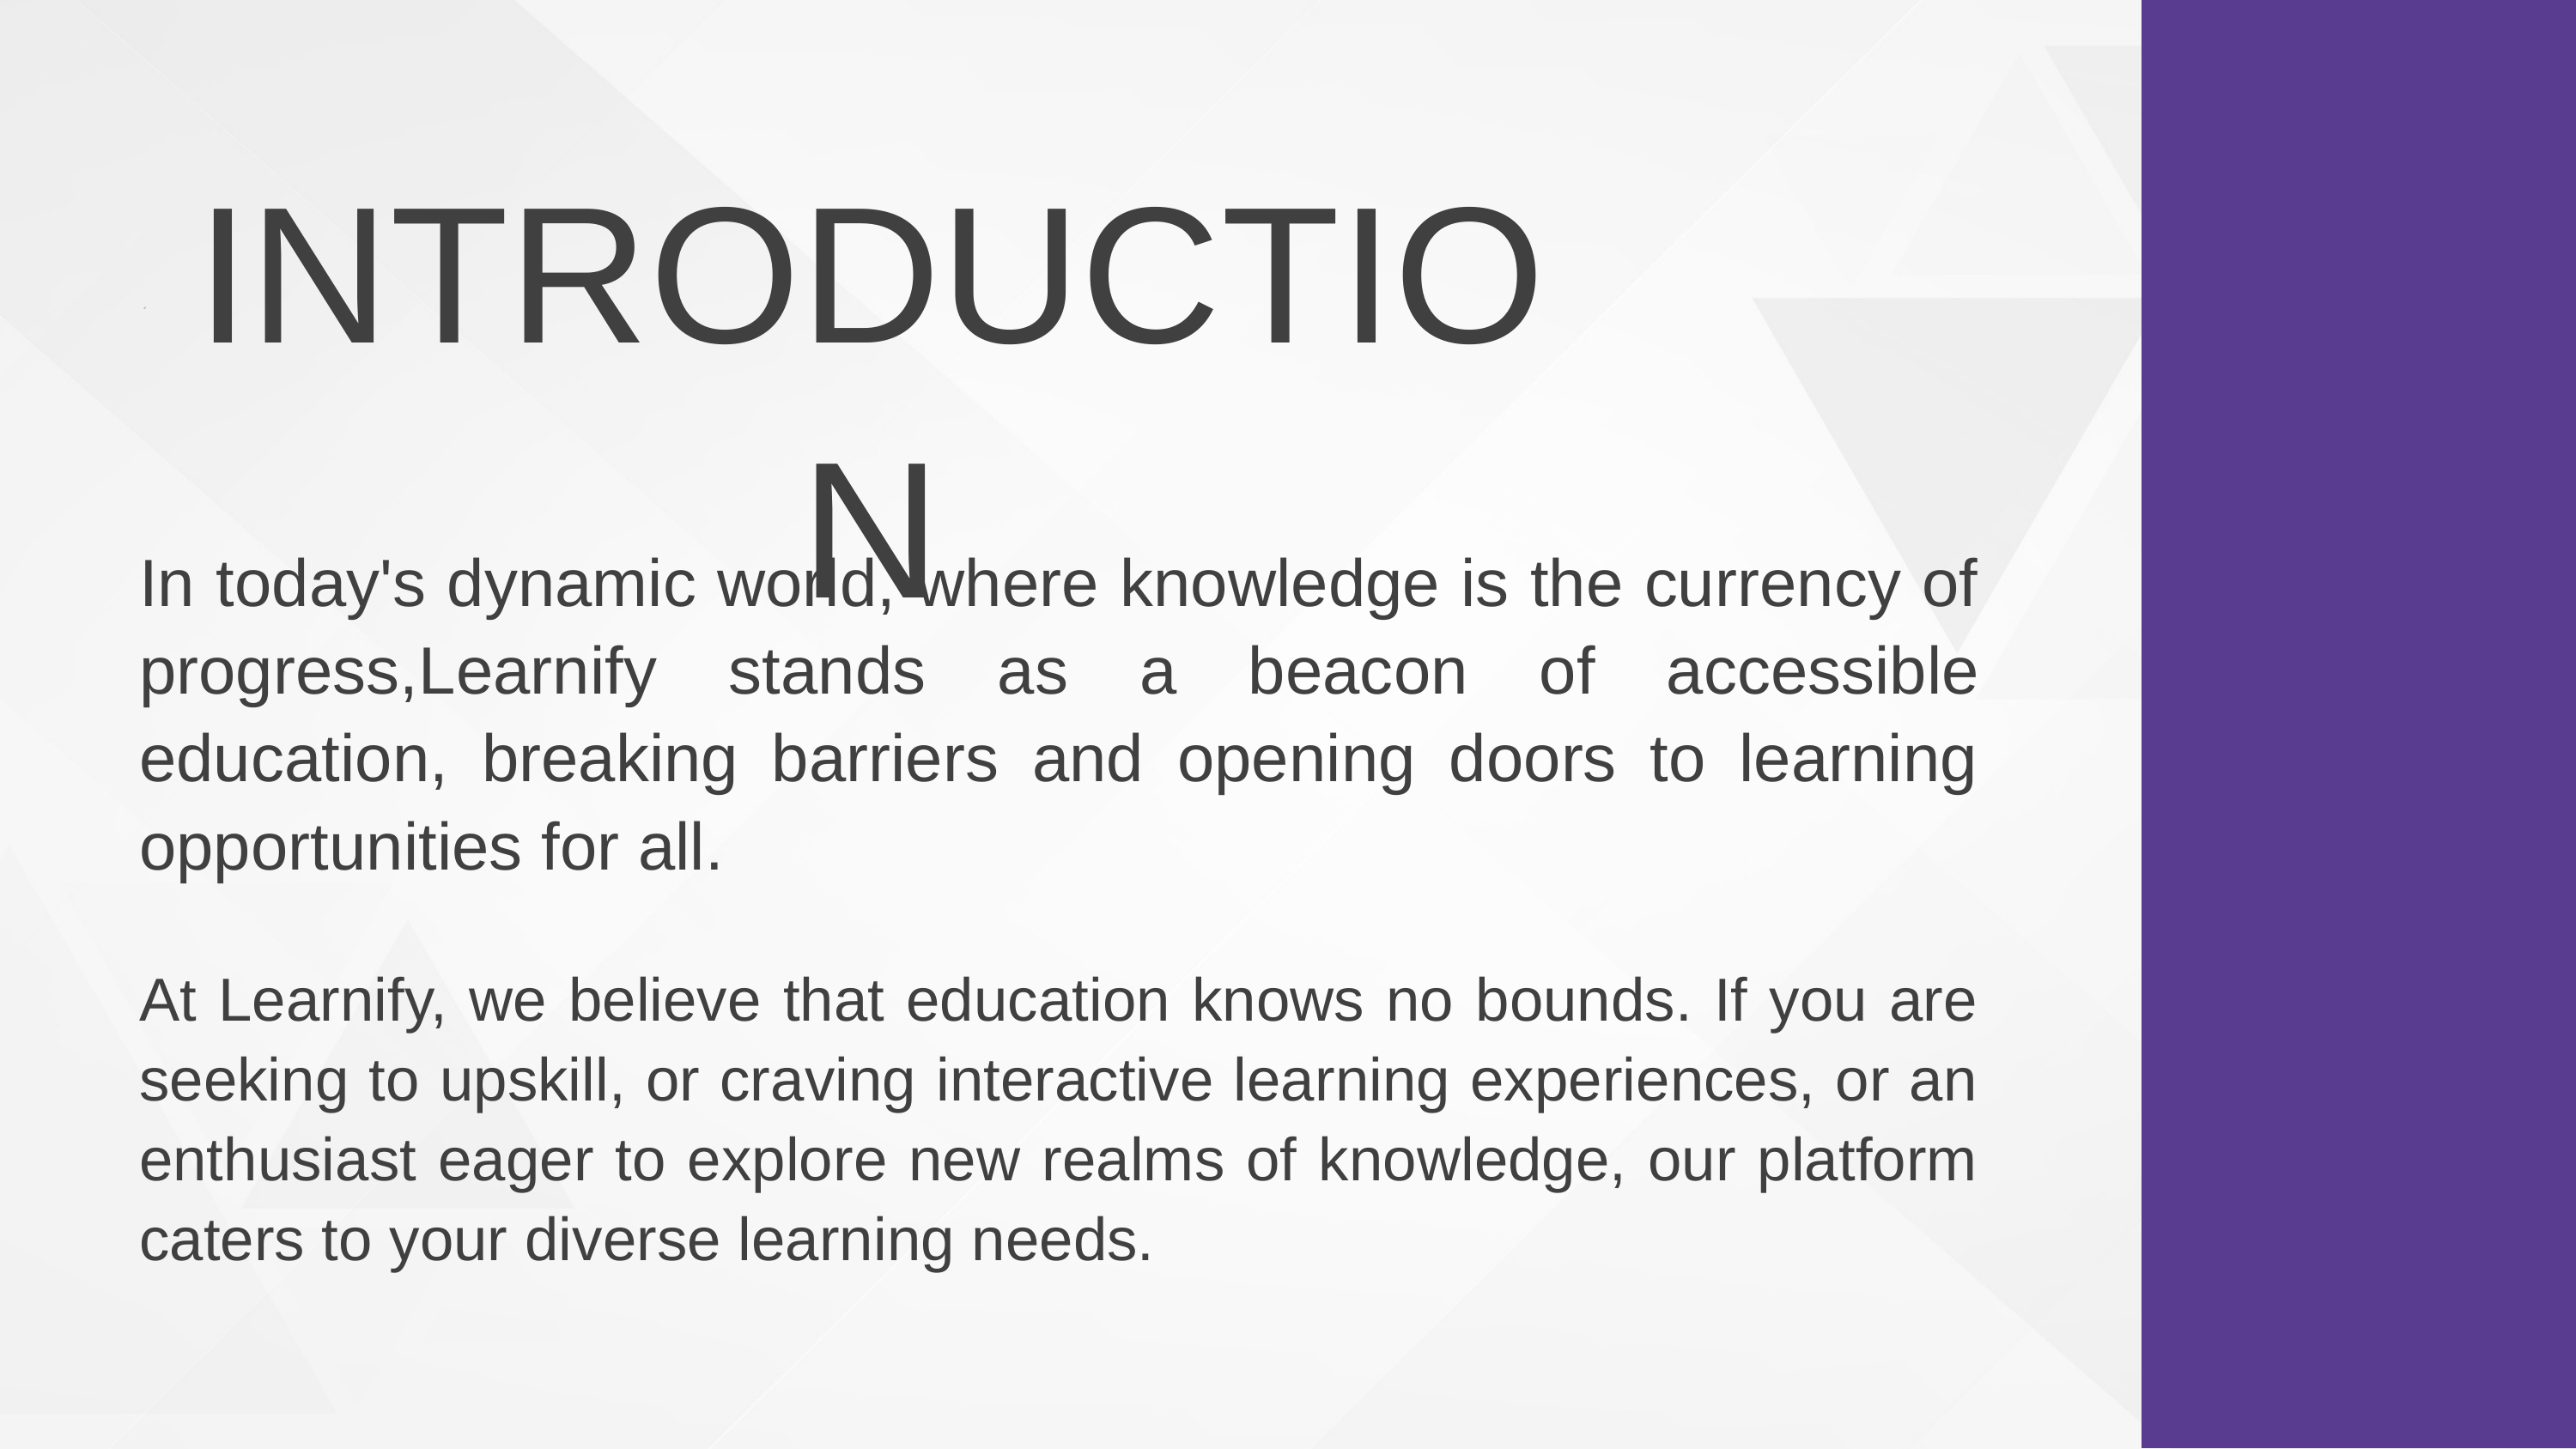

INTRODUCTION

In today's dynamic world, where knowledge is the currency of progress,Learnify stands as a beacon of accessible education, breaking barriers and opening doors to learning opportunities for all.

At Learnify, we believe that education knows no bounds. If you are seeking to upskill, or craving interactive learning experiences, or an enthusiast eager to explore new realms of knowledge, our platform caters to your diverse learning needs.